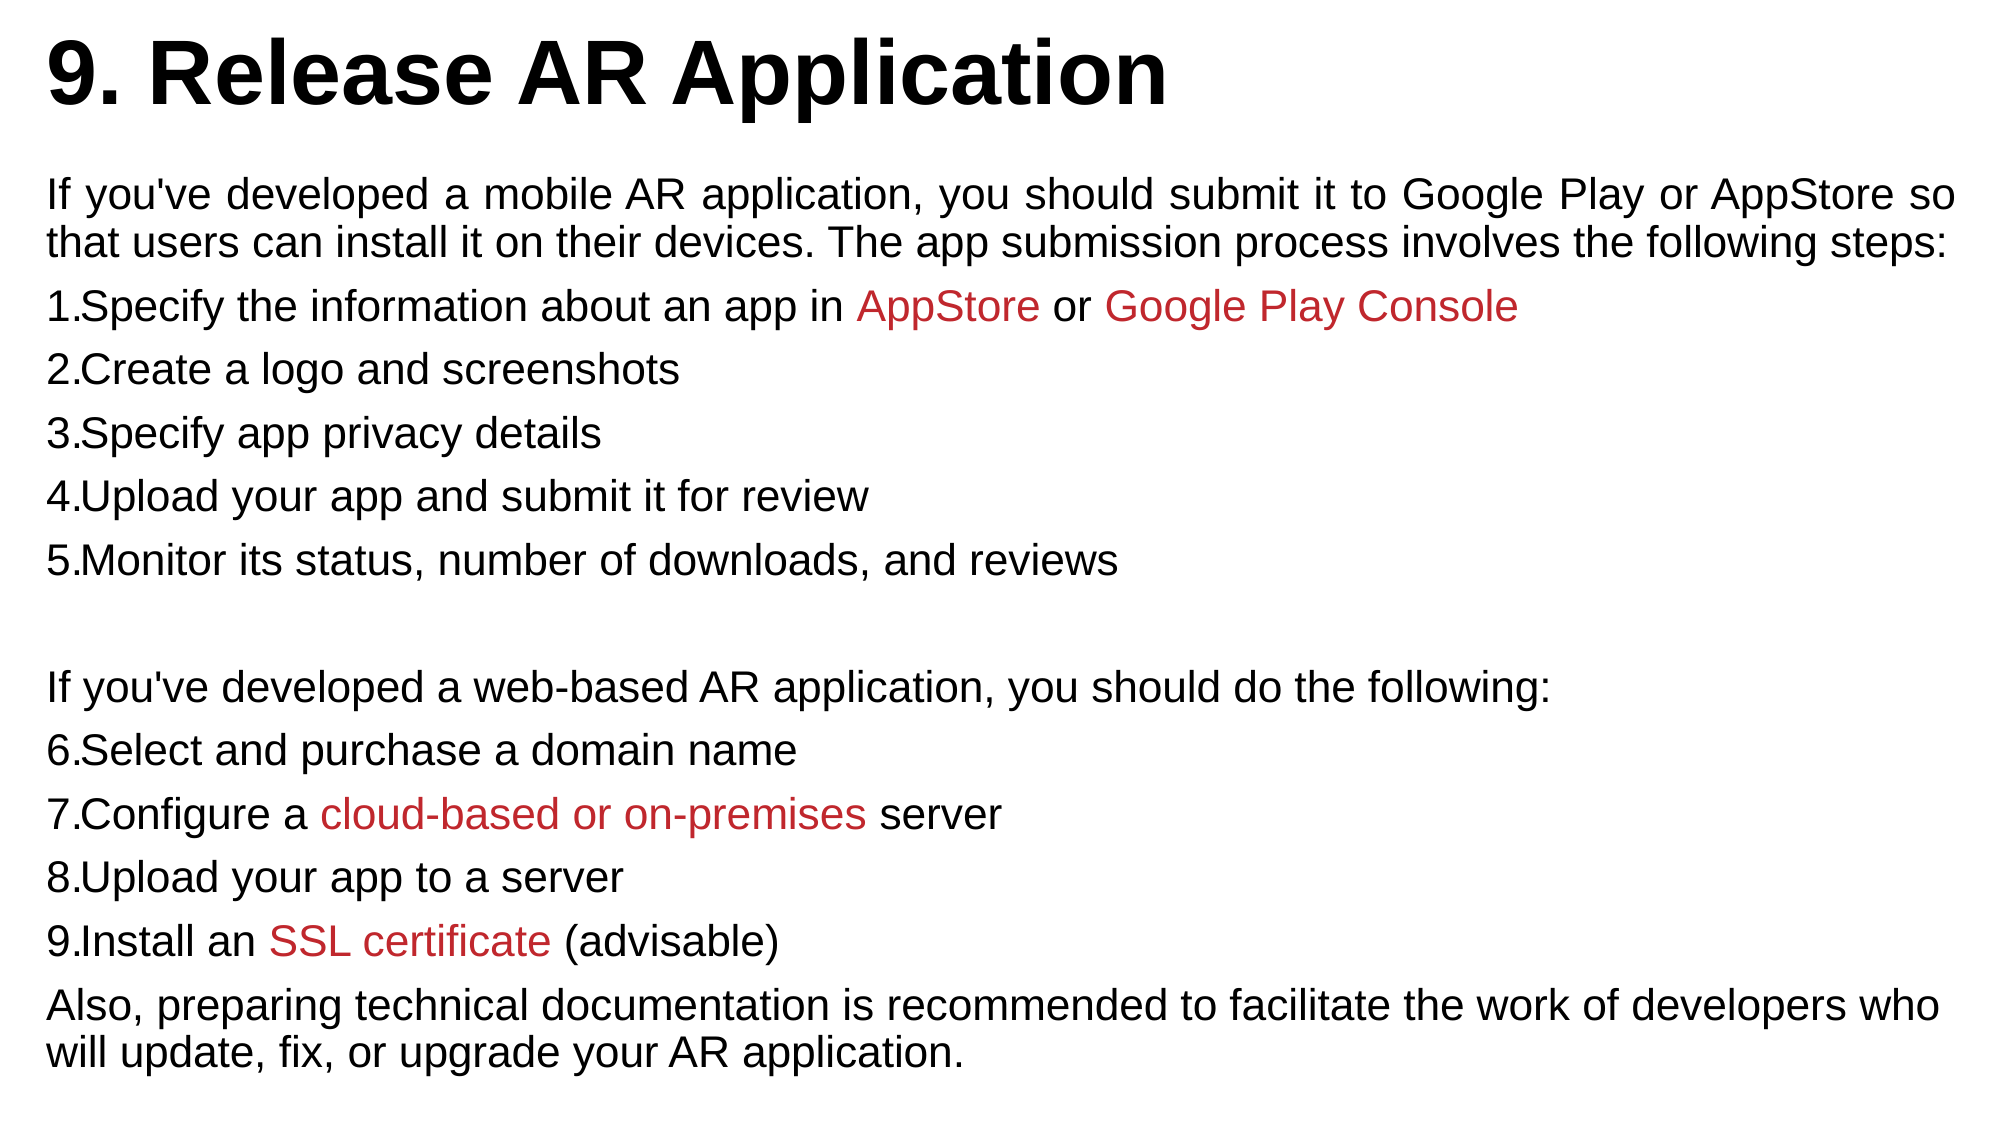

# 9. Release AR Application
If you've developed a mobile AR application, you should submit it to Google Play or AppStore so that users can install it on their devices. The app submission process involves the following steps:
Specify the information about an app in AppStore or Google Play Console
Create a logo and screenshots
Specify app privacy details
Upload your app and submit it for review
Monitor its status, number of downloads, and reviews

If you've developed a web-based AR application, you should do the following:
Select and purchase a domain name
Configure a cloud-based or on-premises server
Upload your app to a server
Install an SSL certificate (advisable)
Also, preparing technical documentation is recommended to facilitate the work of developers who will update, fix, or upgrade your AR application.